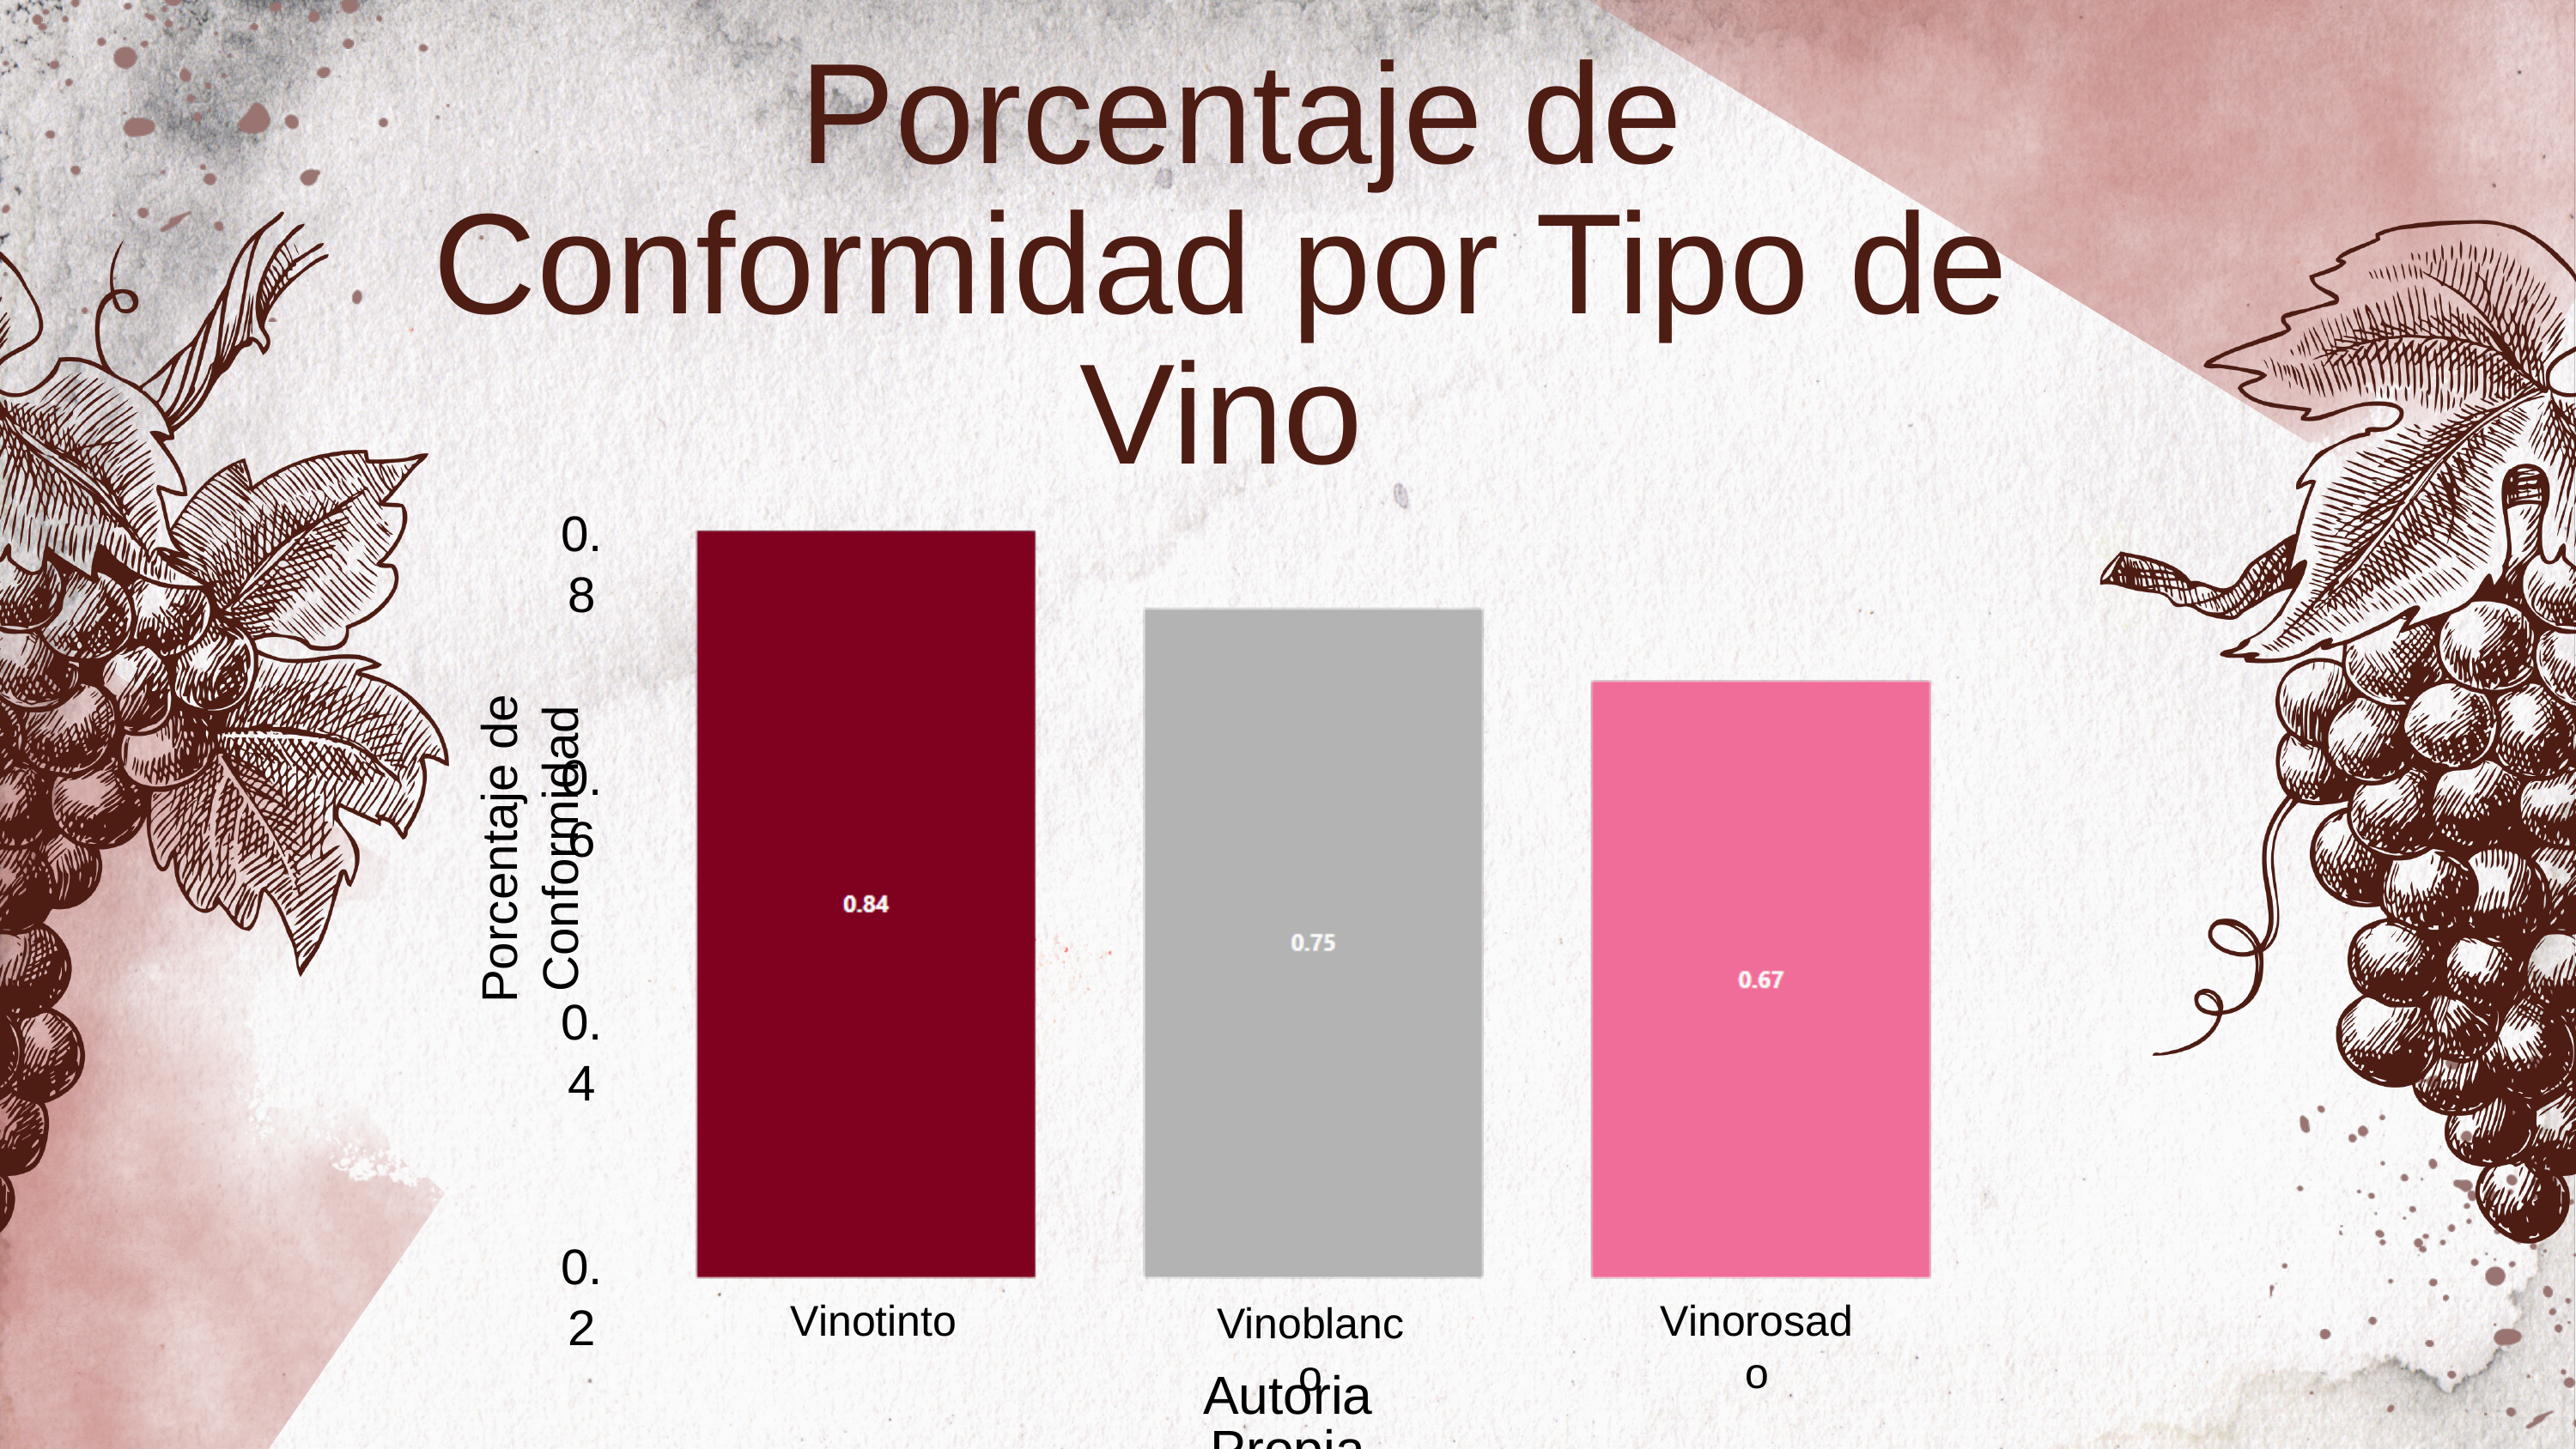

Porcentaje de Conformidad por Tipo de Vino

0.8

0.6

0.4

0.2

0.0

Porcentaje de Conformidad

Vinotinto
Vinorosado
Vinoblanco
Autoria Propia